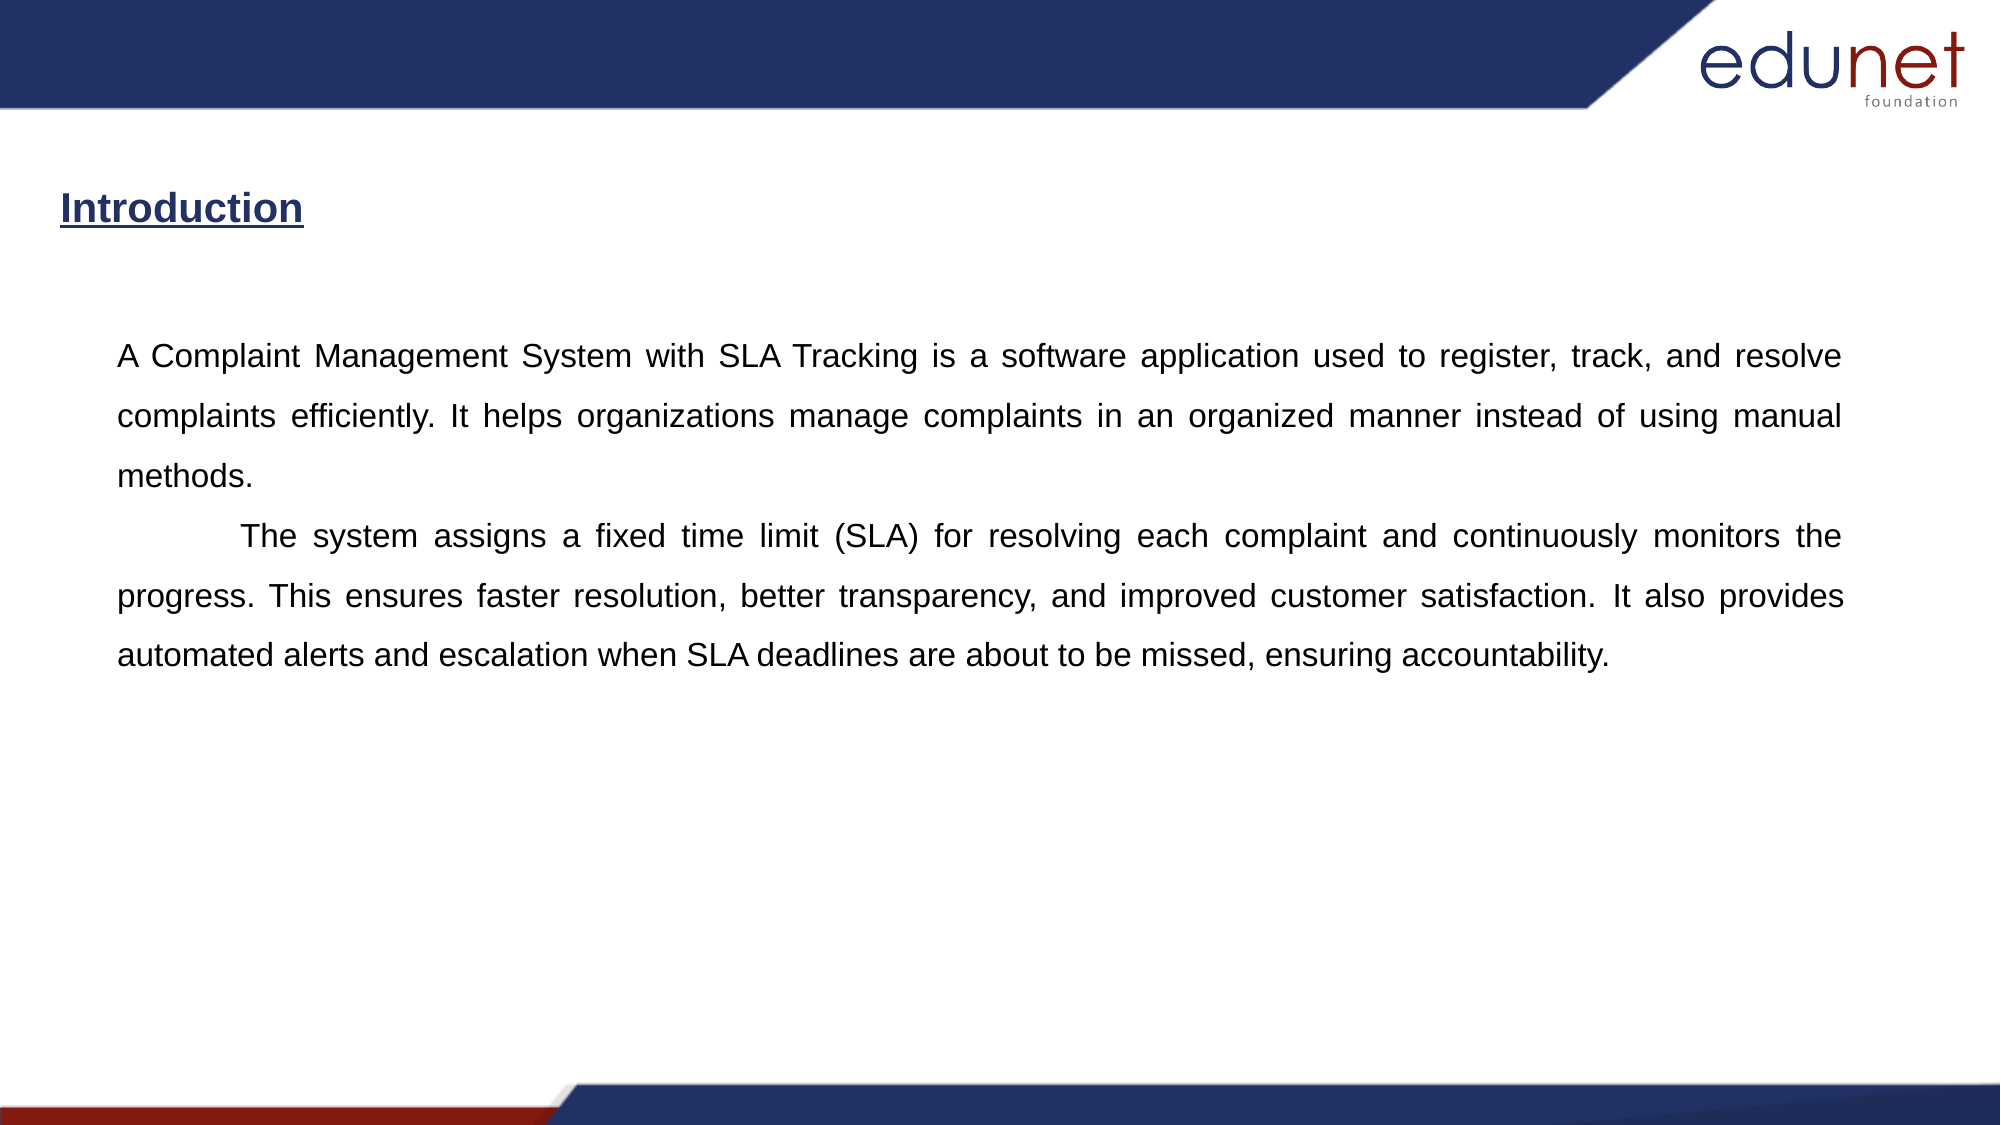

Introduction
A Complaint Management System with SLA Tracking is a software application used to register, track, and resolve complaints efficiently. It helps organizations manage complaints in an organized manner instead of using manual methods.
        The system assigns a fixed time limit (SLA) for resolving each complaint and continuously monitors the progress. This ensures faster resolution, better transparency, and improved customer satisfaction. It also provides automated alerts and escalation when SLA deadlines are about to be missed, ensuring accountability.